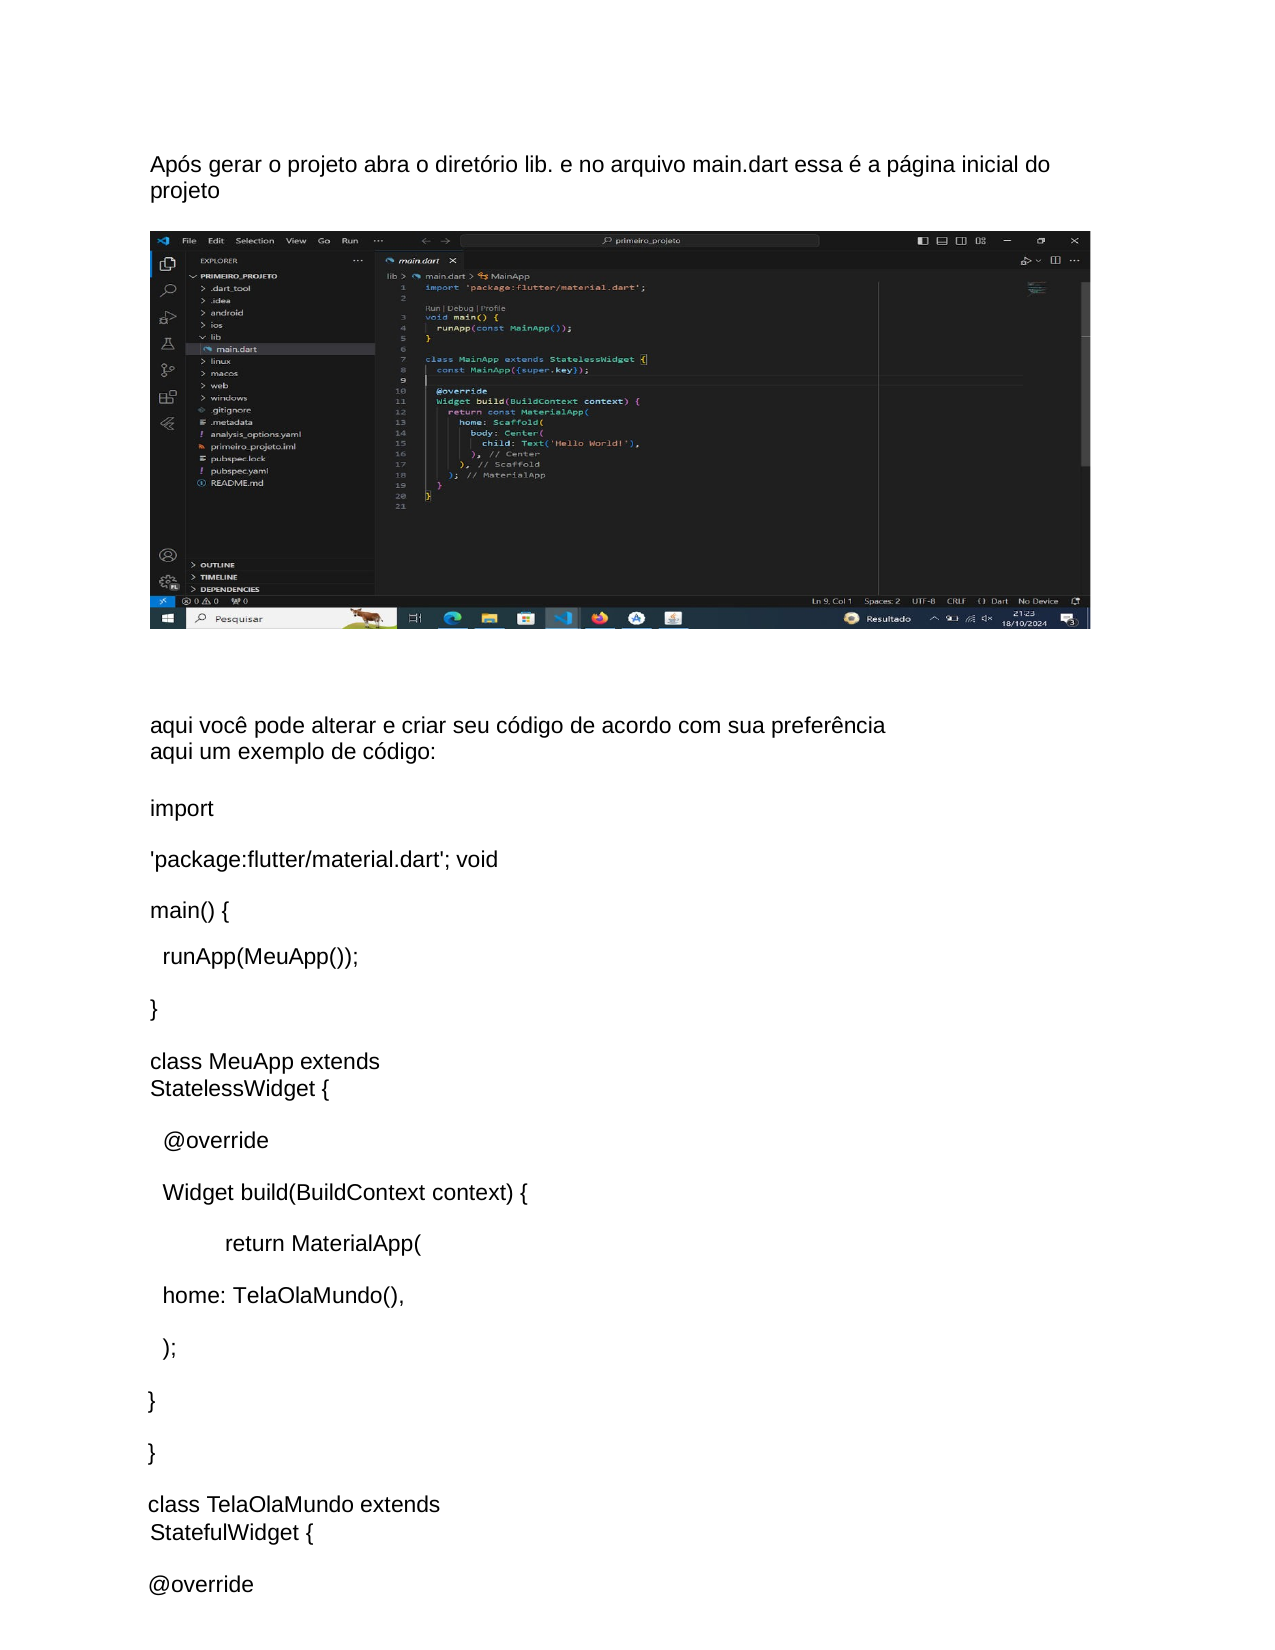

Após gerar o projeto abra o diretório lib. e no arquivo main.dart essa é a página inicial do projeto

aqui você pode alterar e criar seu código de acordo com sua preferência aqui um exemplo de código:
import 'package:flutter/material.dart'; void main() {
runApp(MeuApp());

}

class MeuApp extends StatelessWidget {

@override
Widget build(BuildContext context) { return MaterialApp(

home: TelaOlaMundo(),

);

}

}

class TelaOlaMundo extends StatefulWidget {

@override